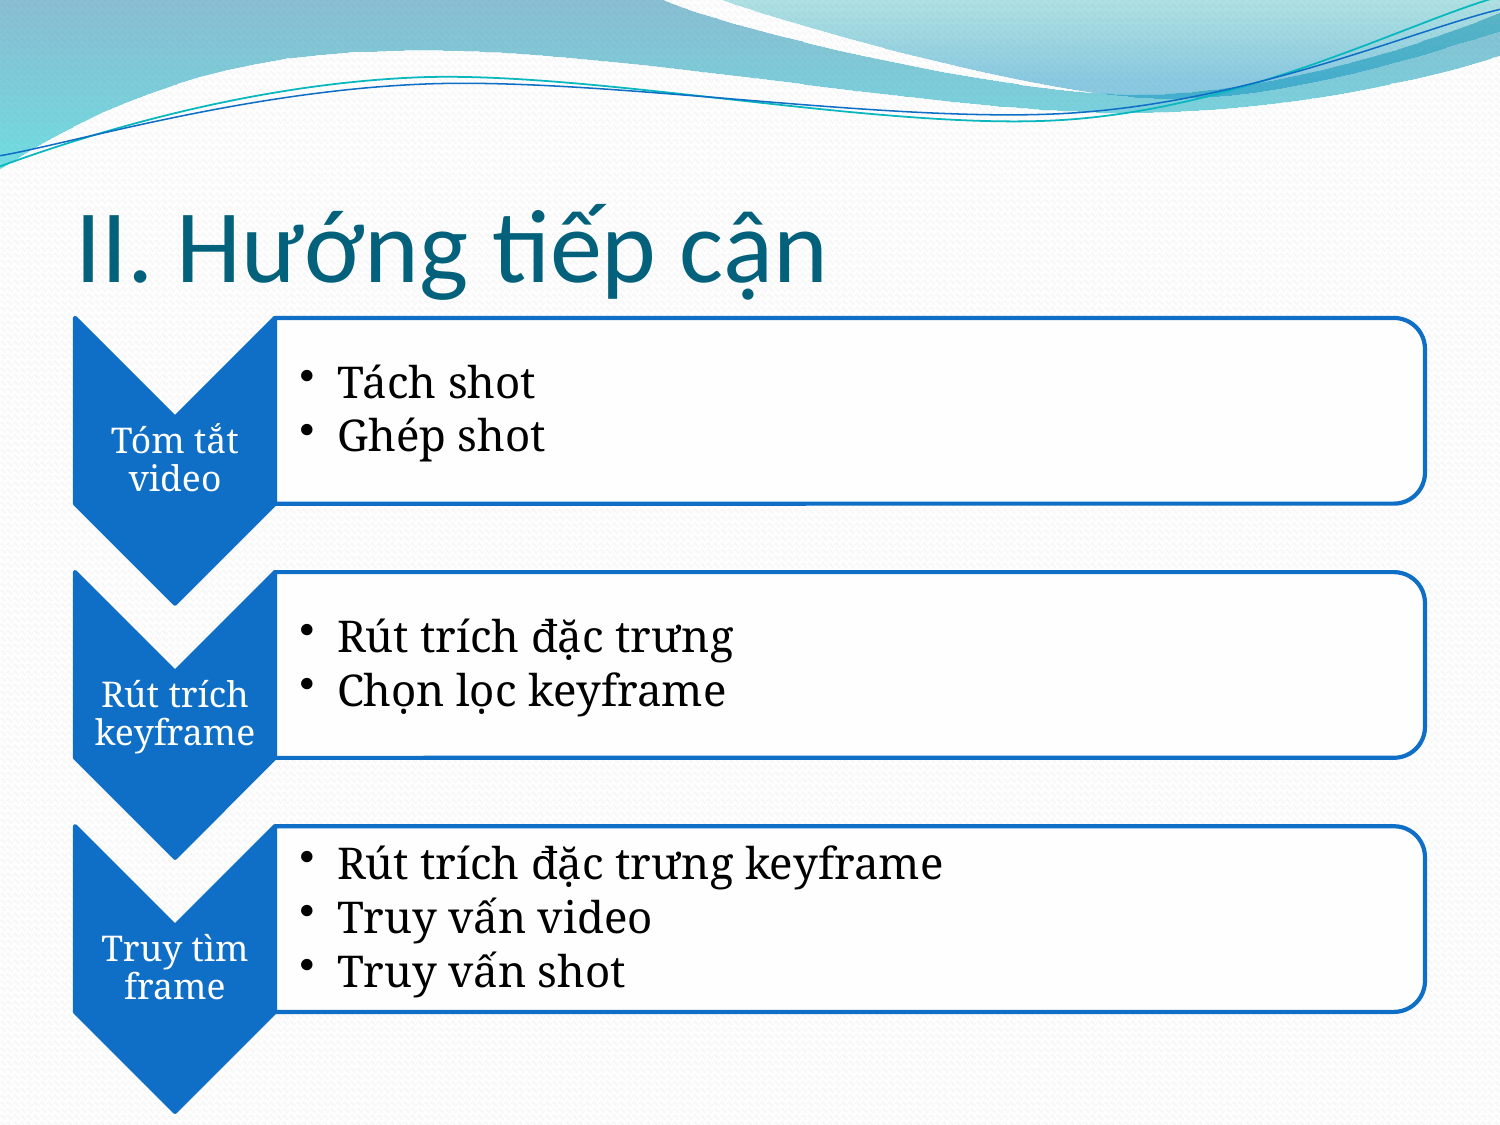

# II. Hướng tiếp cận
Tóm tắt video
Tách shot
Ghép shot
Rút trích keyframe
Rút trích đặc trưng
Chọn lọc keyframe
Truy tìm frame
Rút trích đặc trưng keyframe
Truy vấn video
Truy vấn shot